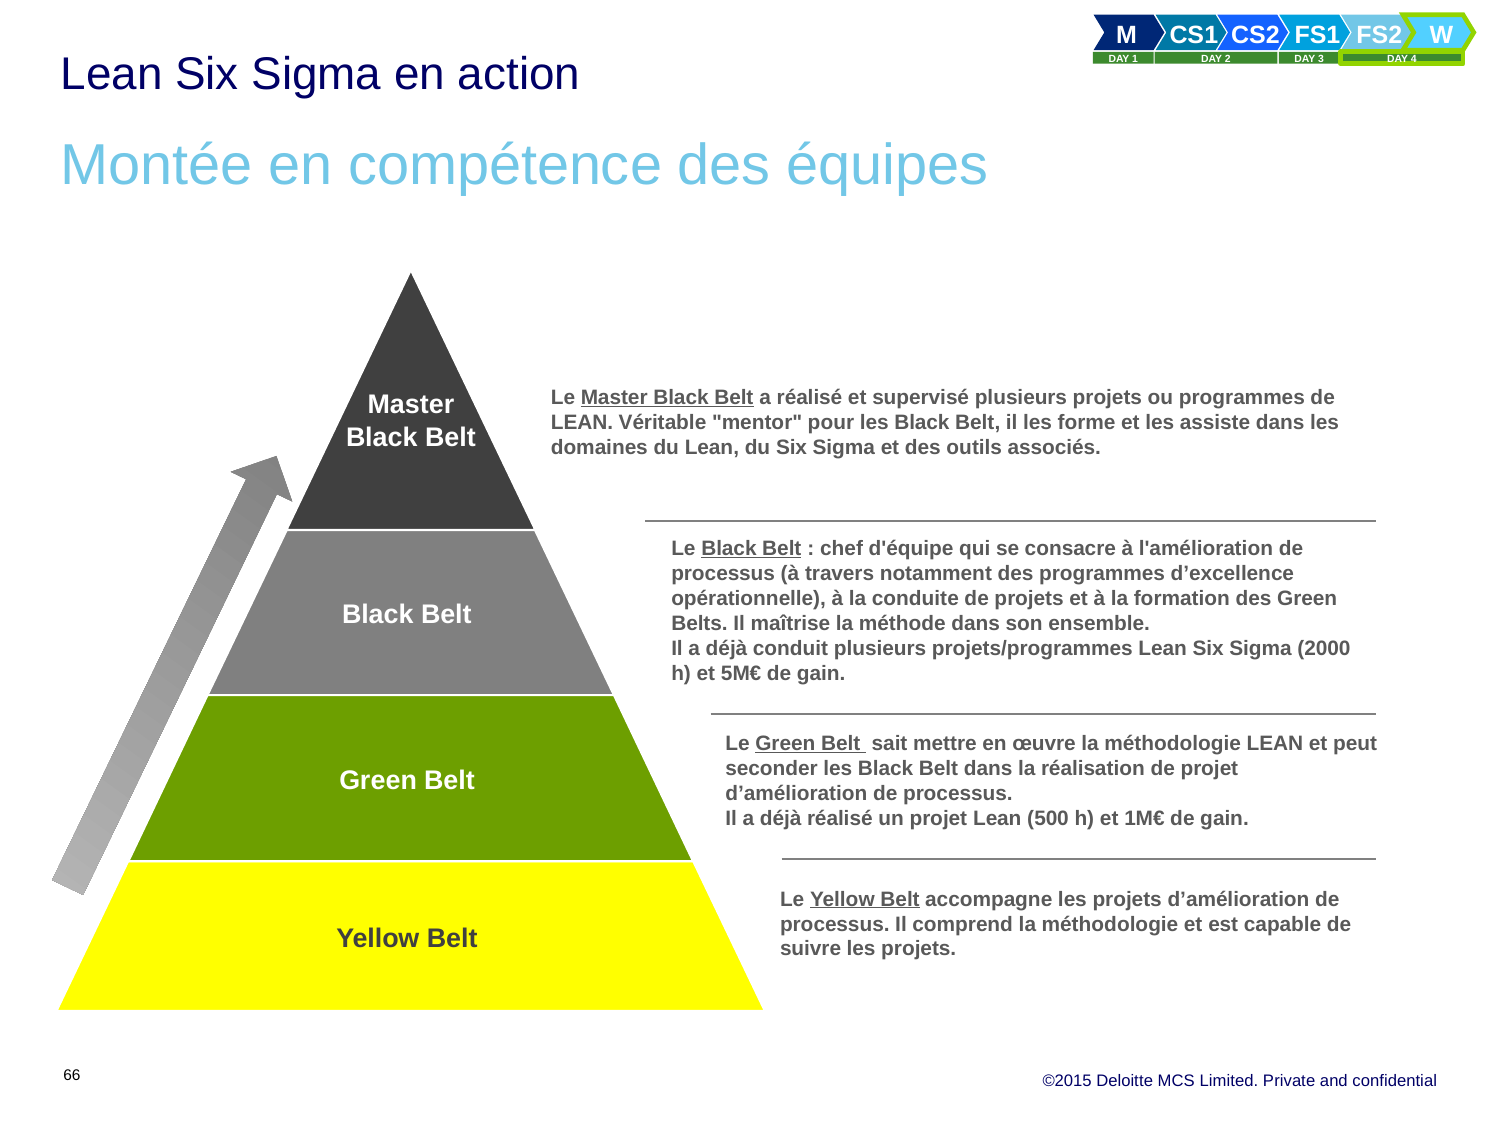

# Lean Six Sigma en action
Montée en compétence des équipes
Master
 Black Belt
Black Belt
Green Belt
Yellow Belt
Le Master Black Belt a réalisé et supervisé plusieurs projets ou programmes de LEAN. Véritable "mentor" pour les Black Belt, il les forme et les assiste dans les domaines du Lean, du Six Sigma et des outils associés.
Le Black Belt : chef d'équipe qui se consacre à l'amélioration de processus (à travers notamment des programmes d’excellence opérationnelle), à la conduite de projets et à la formation des Green Belts. Il maîtrise la méthode dans son ensemble.
Il a déjà conduit plusieurs projets/programmes Lean Six Sigma (2000 h) et 5M€ de gain.

Le Green Belt  sait mettre en œuvre la méthodologie LEAN et peut seconder les Black Belt dans la réalisation de projet d’amélioration de processus.
Il a déjà réalisé un projet Lean (500 h) et 1M€ de gain.
Le Yellow Belt accompagne les projets d’amélioration de processus. Il comprend la méthodologie et est capable de suivre les projets.
66